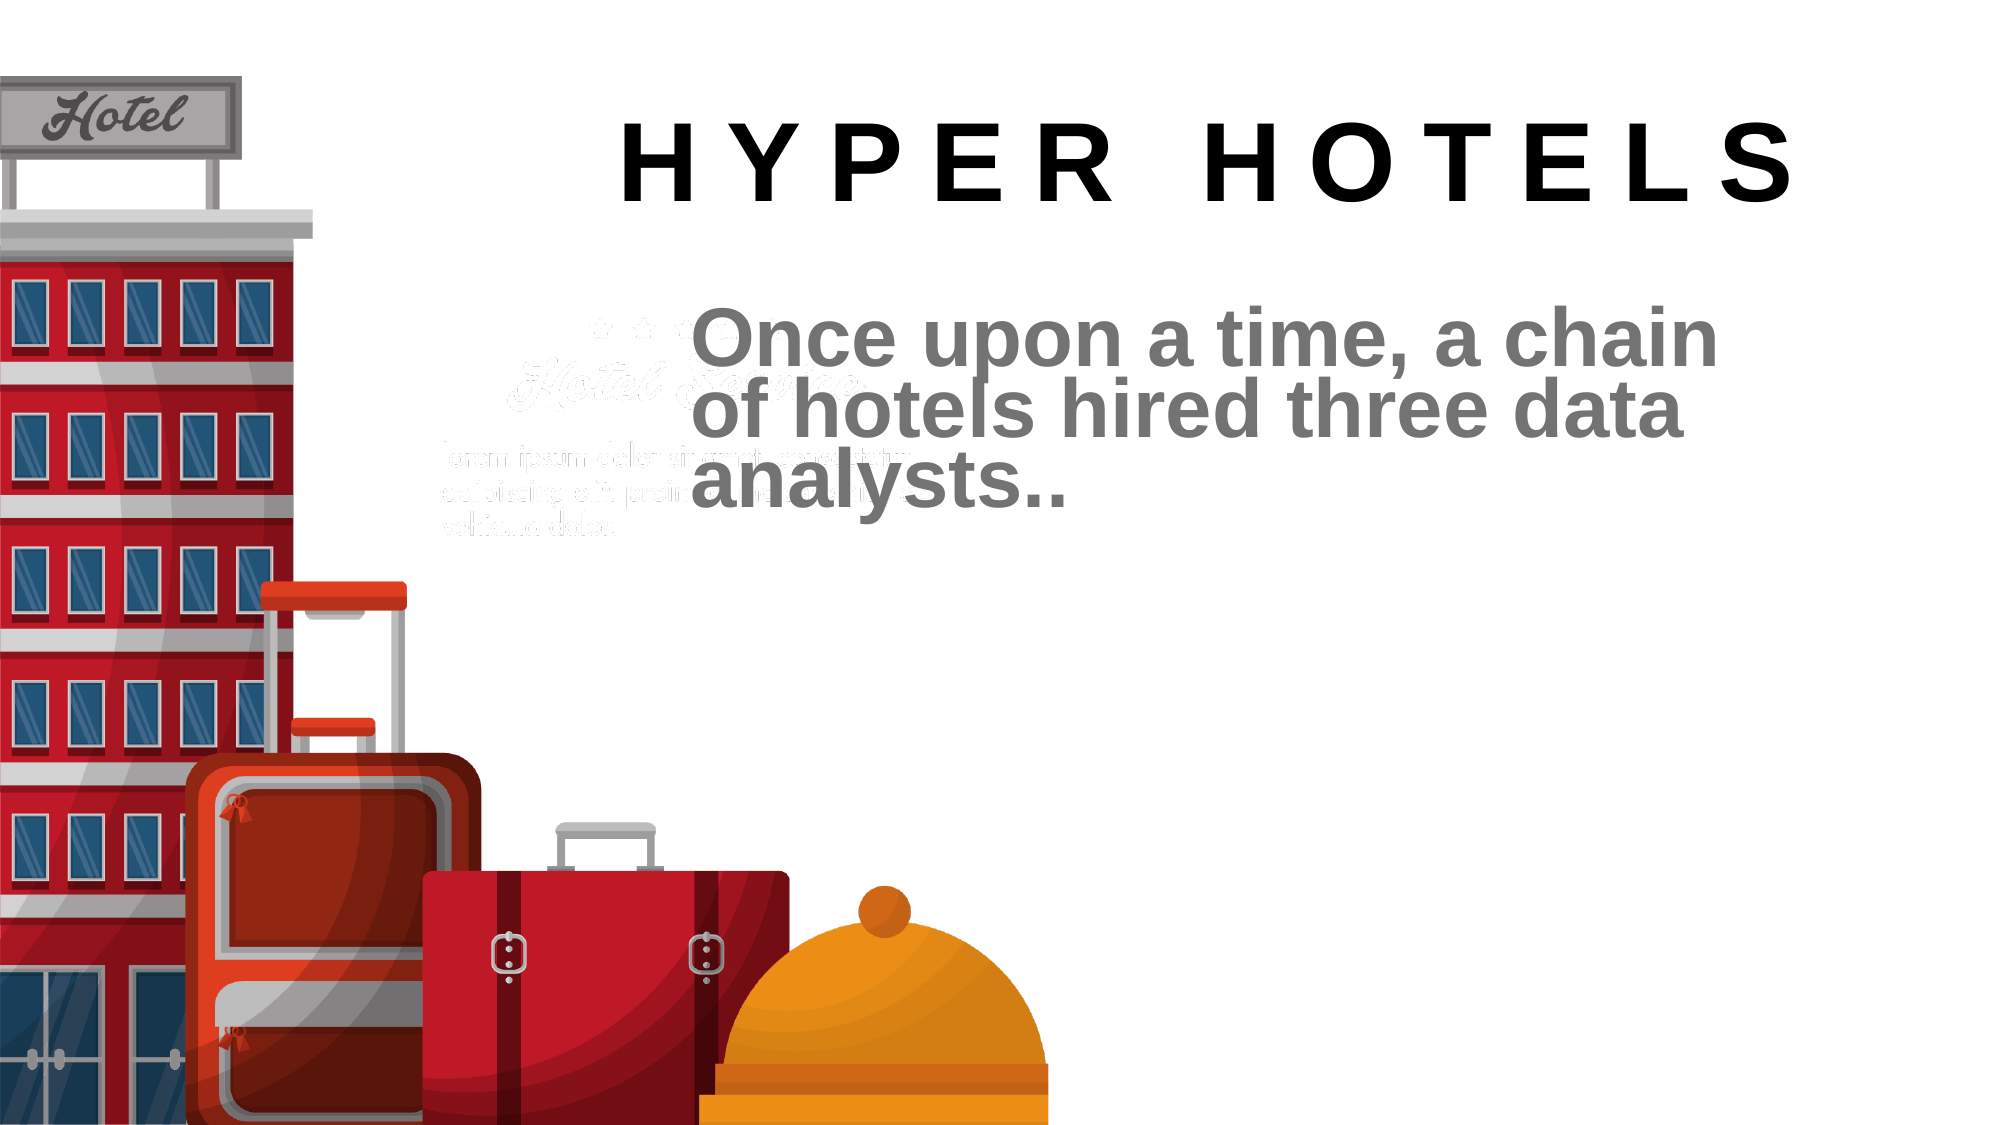

HYPER HOTELS
Once upon a time, a chain of hotels hired three data analysts..